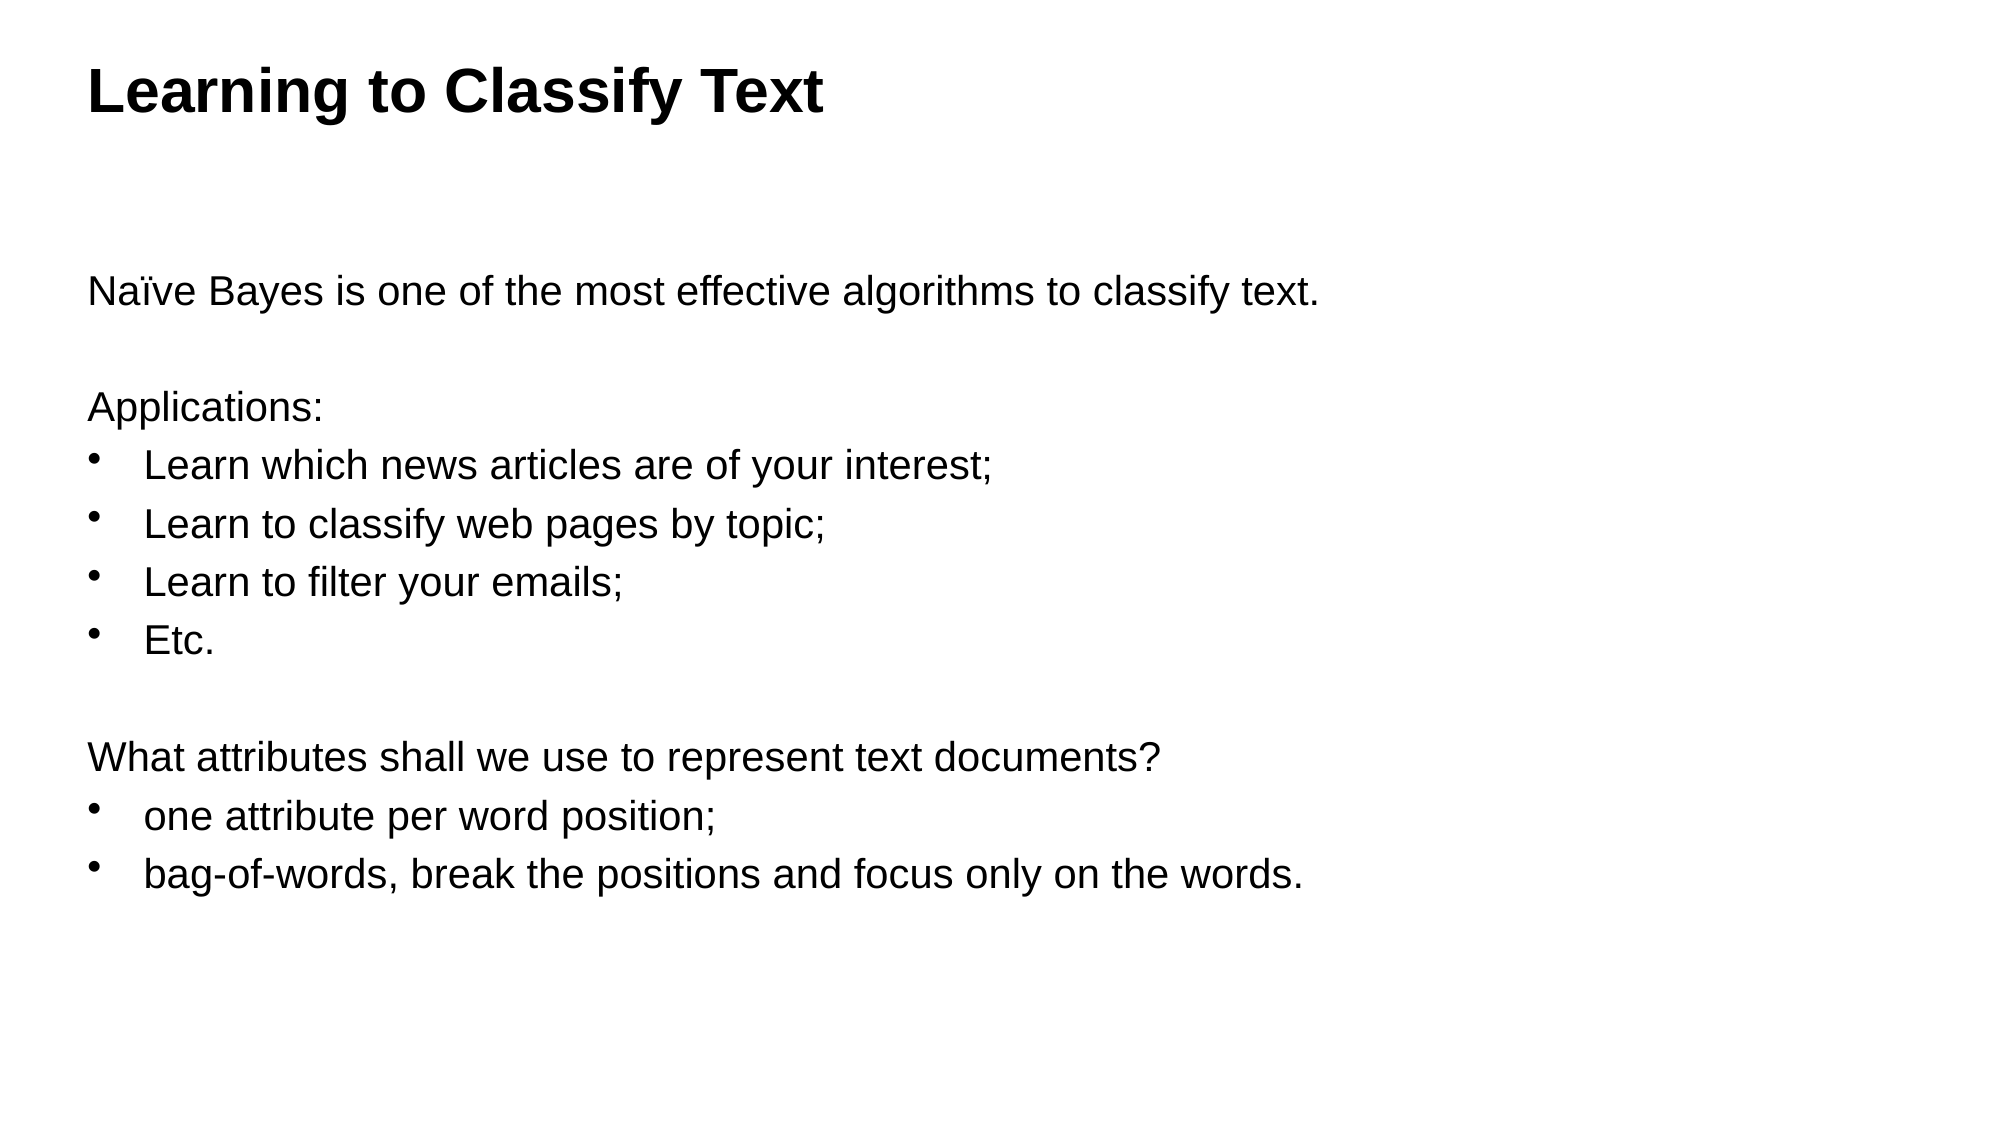

# Learning to Classify Text
Naïve Bayes is one of the most effective algorithms to classify text.

Applications:
Learn which news articles are of your interest;
Learn to classify web pages by topic;
Learn to filter your emails;
Etc.

What attributes shall we use to represent text documents?
one attribute per word position;
bag-of-words, break the positions and focus only on the words.